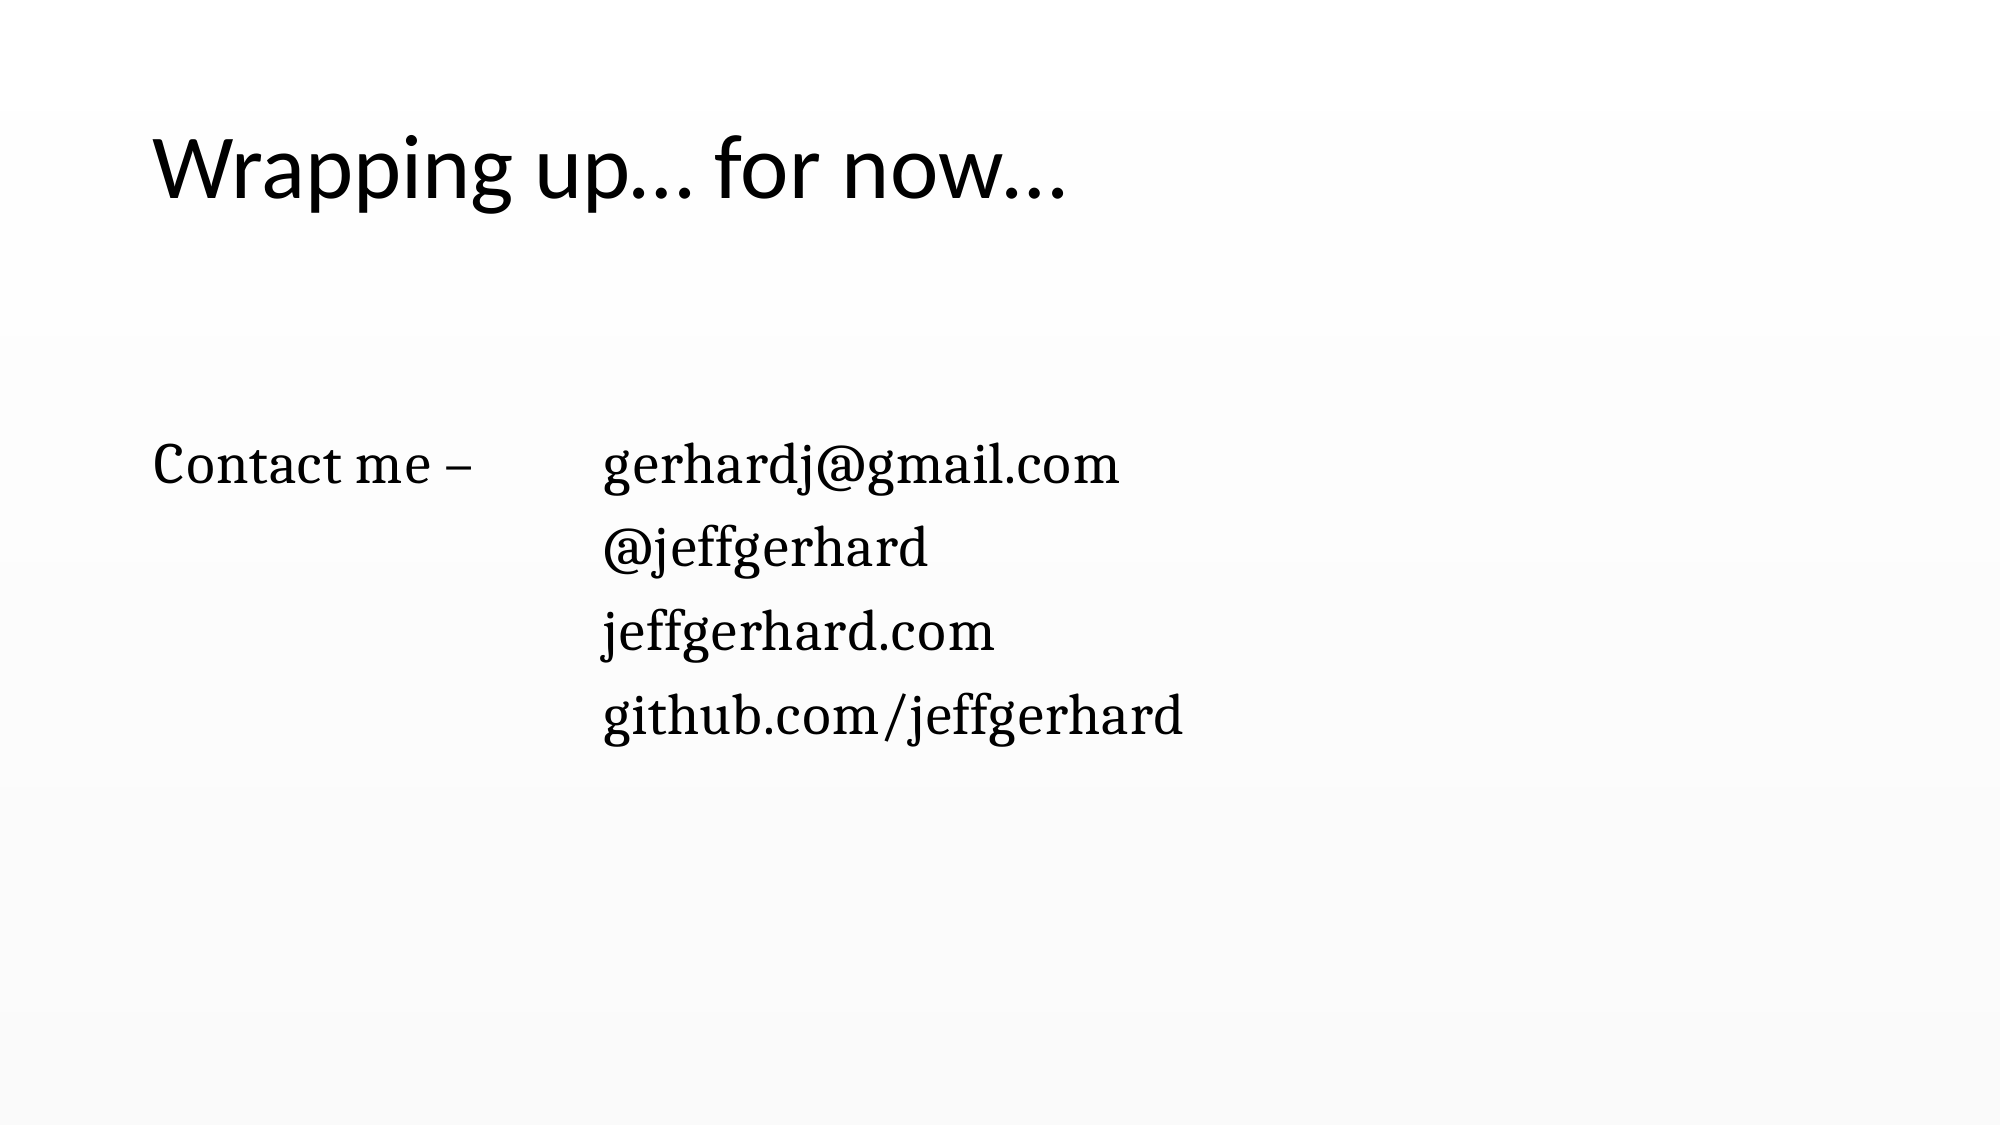

# Wrapping up… for now…
Contact me – 	gerhardj@gmail.com
			@jeffgerhard
			jeffgerhard.com
			github.com/jeffgerhard